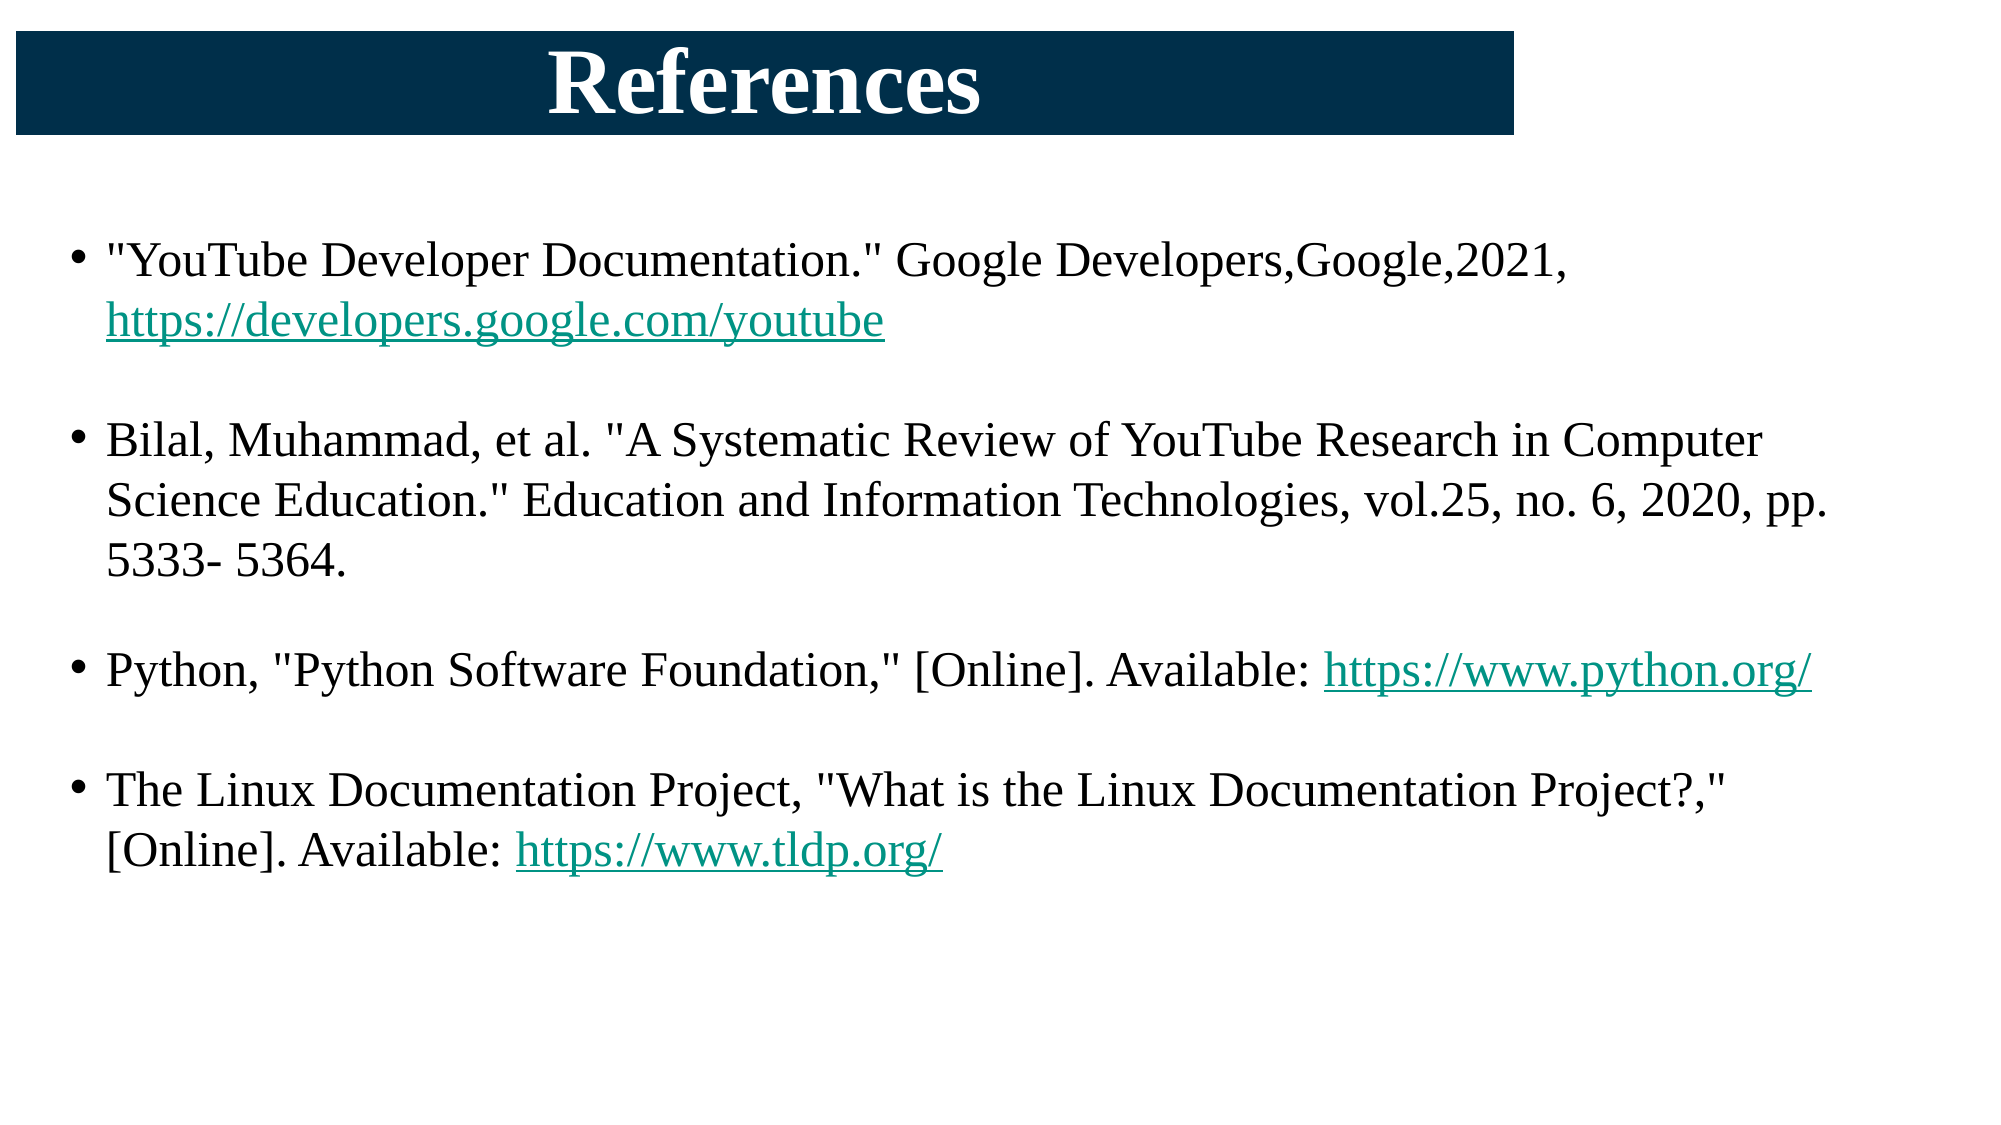

References
"YouTube Developer Documentation." Google Developers,Google,2021, https://developers.google.com/youtube

Bilal, Muhammad, et al. "A Systematic Review of YouTube Research in Computer Science Education." Education and Information Technologies, vol.25, no. 6, 2020, pp. 5333- 5364.

Python, "Python Software Foundation," [Online]. Available: https://www.python.org/

The Linux Documentation Project, "What is the Linux Documentation Project?," [Online]. Available: https://www.tldp.org/